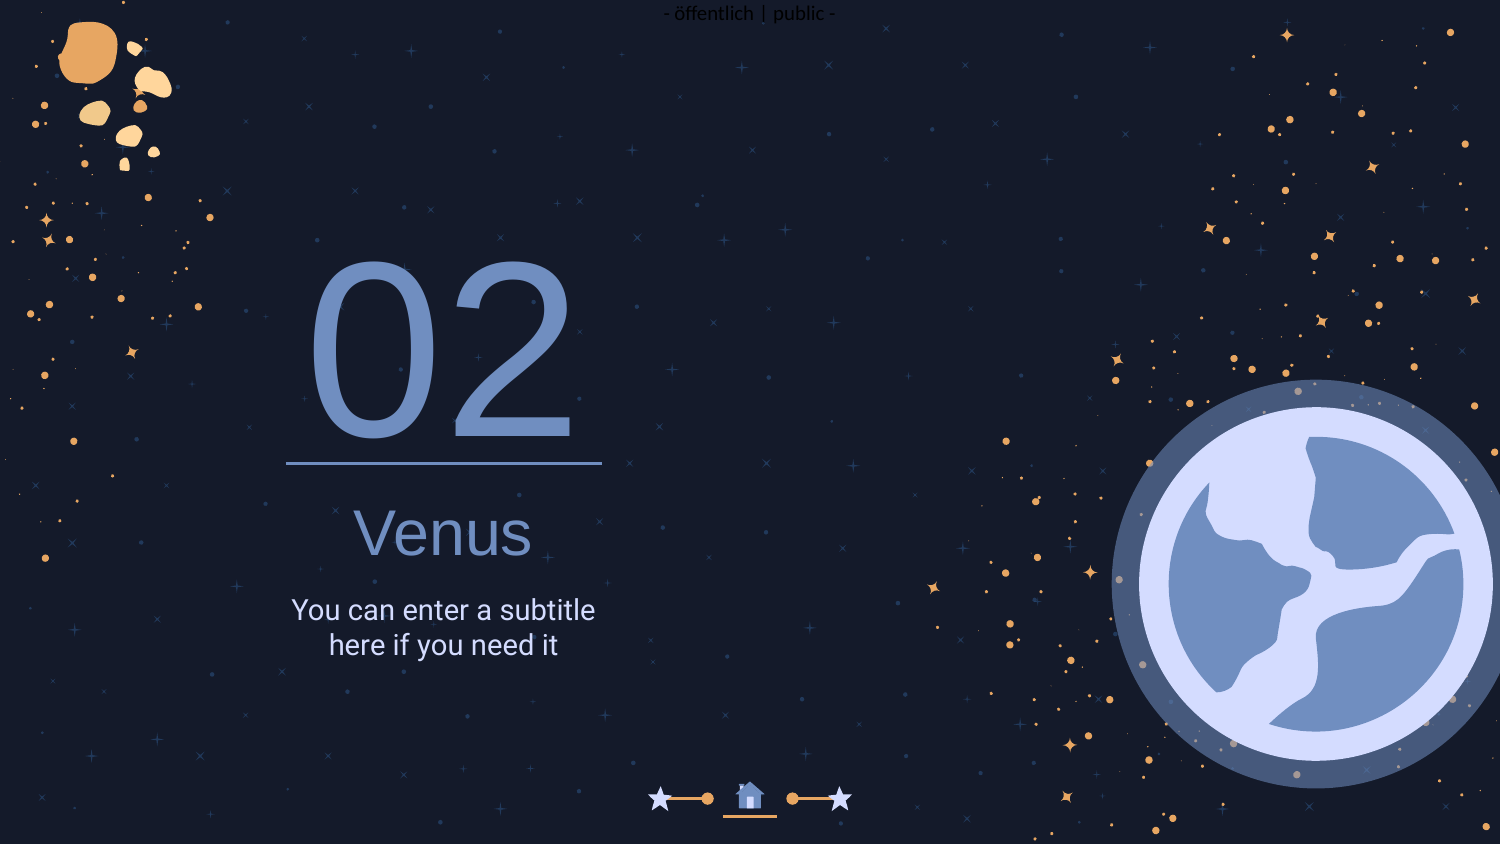

02
# Venus
You can enter a subtitle here if you need it